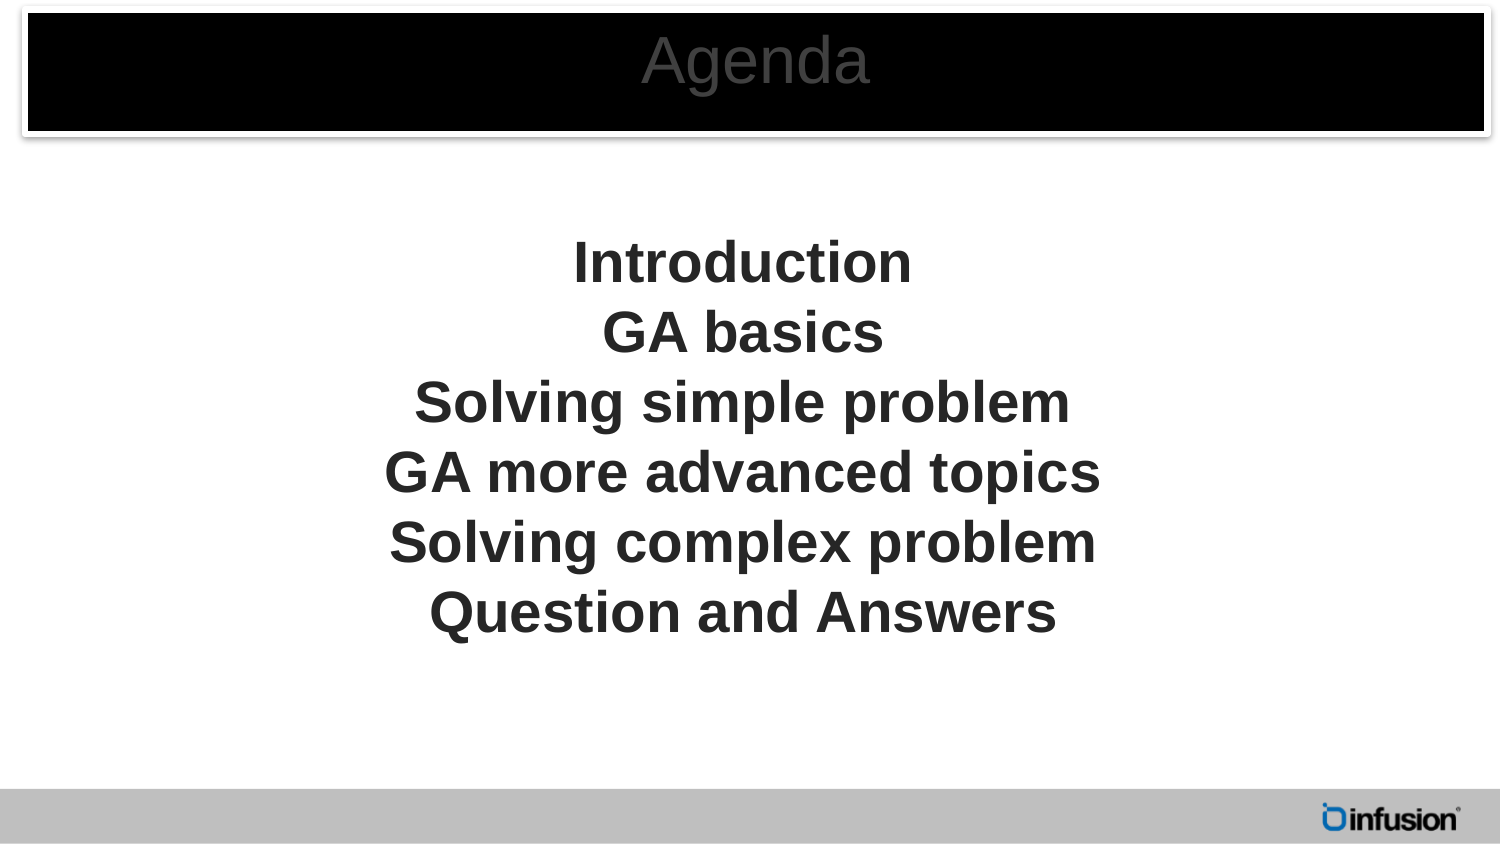

Agenda

Introduction
GA basics
Solving simple problem
GA more advanced topics
Solving complex problem
Question and Answers